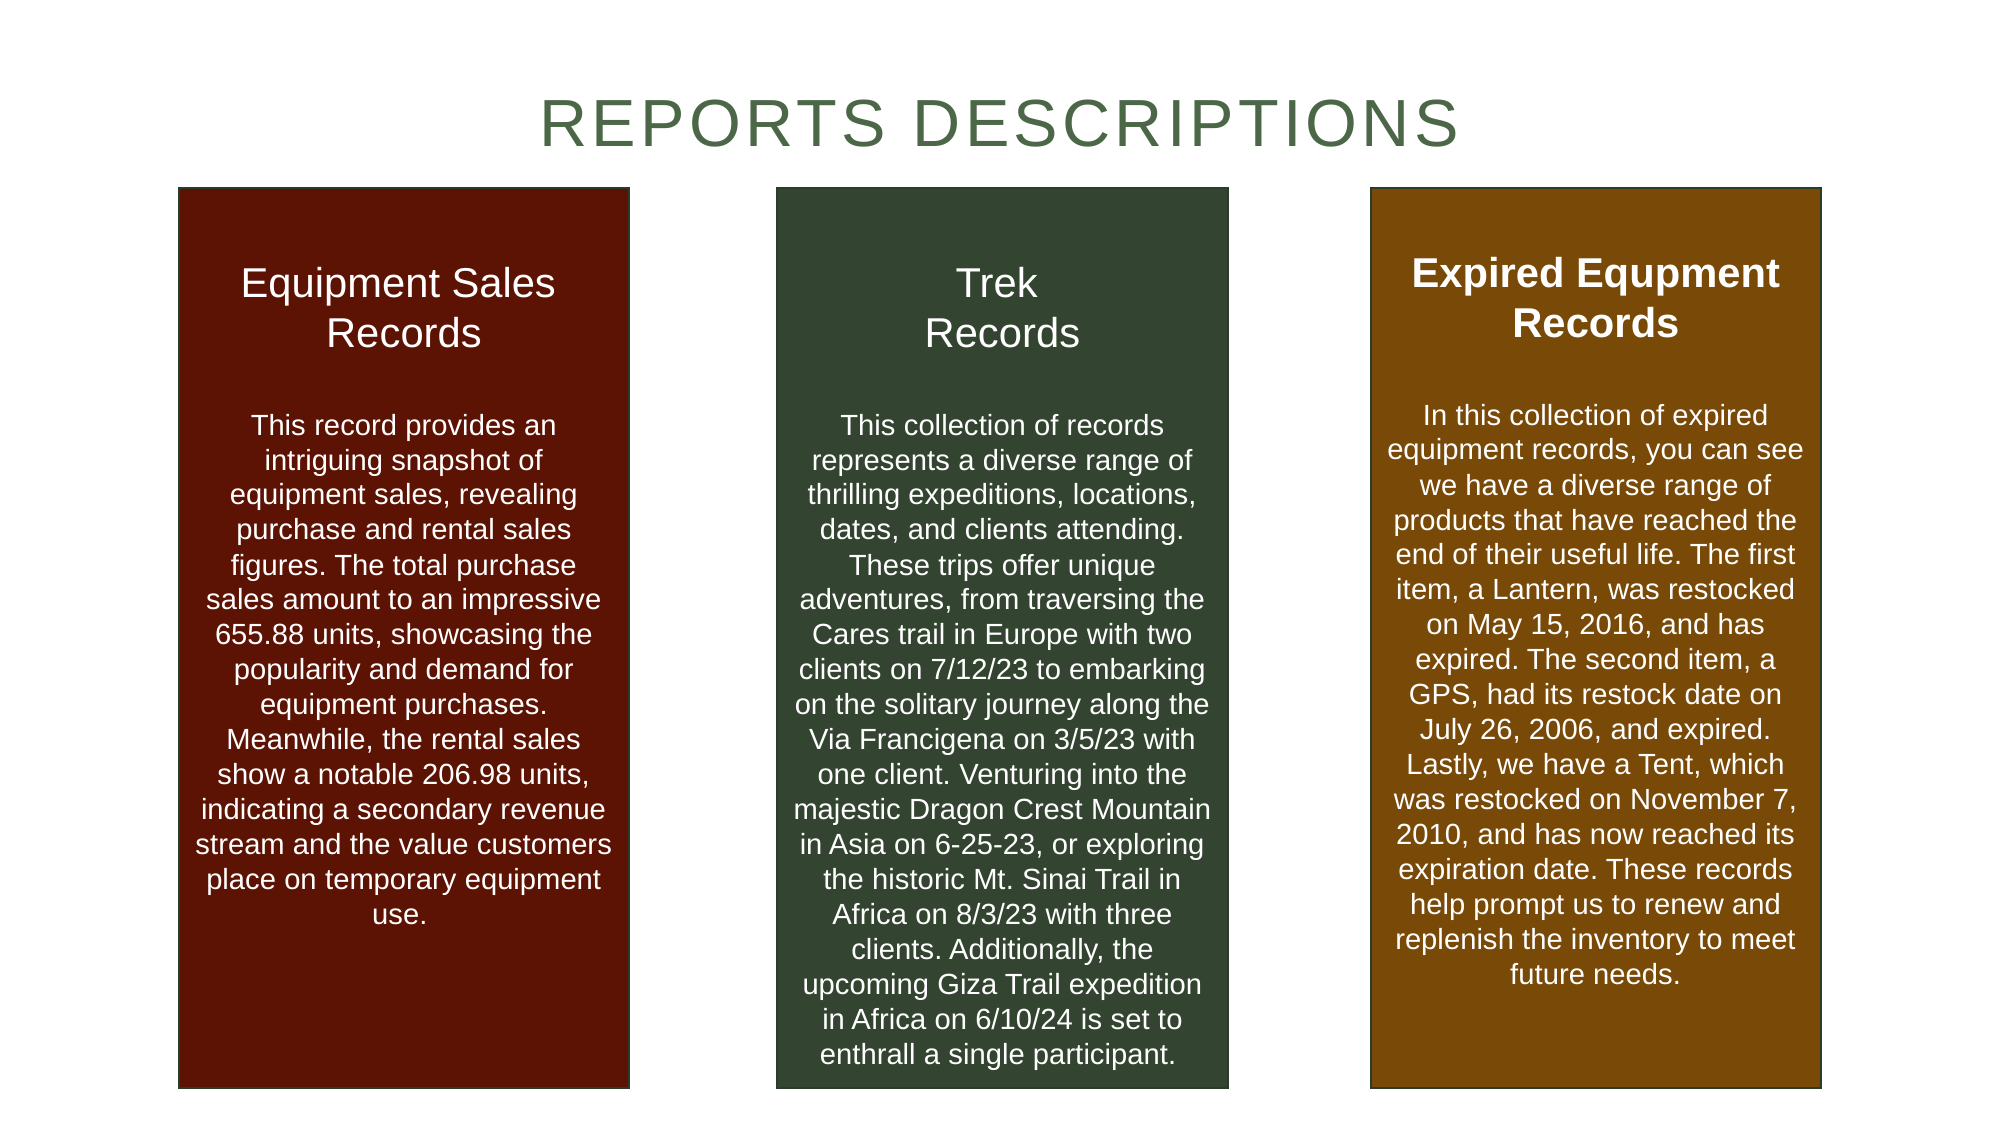

# Reports Descriptions
Equipment Sales
Records

This record provides an intriguing snapshot of equipment sales, revealing purchase and rental sales figures. The total purchase sales amount to an impressive 655.88 units, showcasing the popularity and demand for equipment purchases. Meanwhile, the rental sales show a notable 206.98 units, indicating a secondary revenue stream and the value customers place on temporary equipment use.

Trek
Records

This collection of records represents a diverse range of thrilling expeditions, locations, dates, and clients attending. These trips offer unique adventures, from traversing the Cares trail in Europe with two clients on 7/12/23 to embarking on the solitary journey along the Via Francigena on 3/5/23 with one client. Venturing into the majestic Dragon Crest Mountain in Asia on 6-25-23, or exploring the historic Mt. Sinai Trail in Africa on 8/3/23 with three clients. Additionally, the upcoming Giza Trail expedition in Africa on 6/10/24 is set to enthrall a single participant.

Expired Equpment Records

In this collection of expired equipment records, you can see we have a diverse range of products that have reached the end of their useful life. The first item, a Lantern, was restocked on May 15, 2016, and has expired. The second item, a GPS, had its restock date on July 26, 2006, and expired. Lastly, we have a Tent, which was restocked on November 7, 2010, and has now reached its expiration date. These records help prompt us to renew and replenish the inventory to meet future needs.